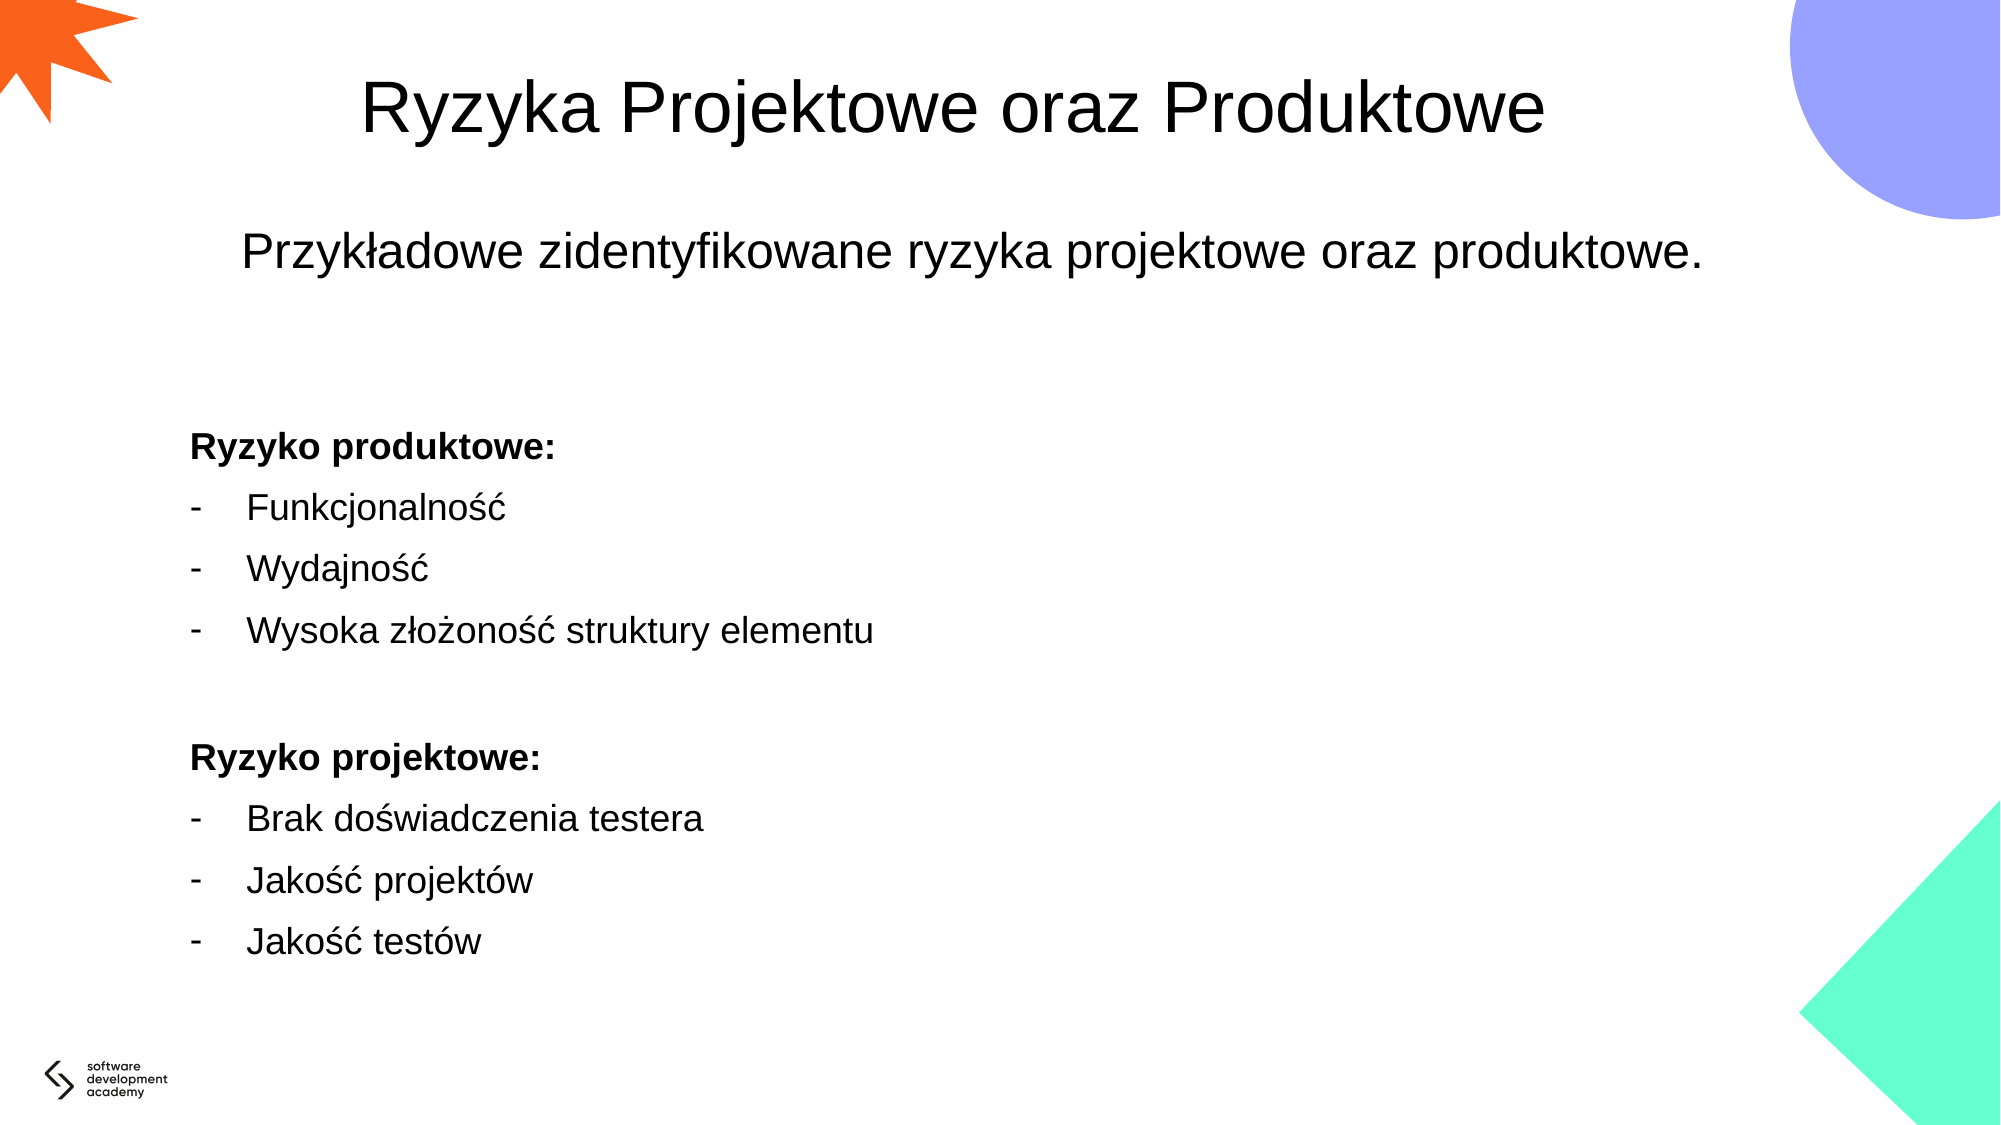

# Ryzyka Projektowe oraz Produktowe
Przykładowe zidentyfikowane ryzyka projektowe oraz produktowe.

Ryzyko produktowe:
Funkcjonalność
Wydajność
Wysoka złożoność struktury elementu

Ryzyko projektowe:
Brak doświadczenia testera
Jakość projektów
Jakość testów